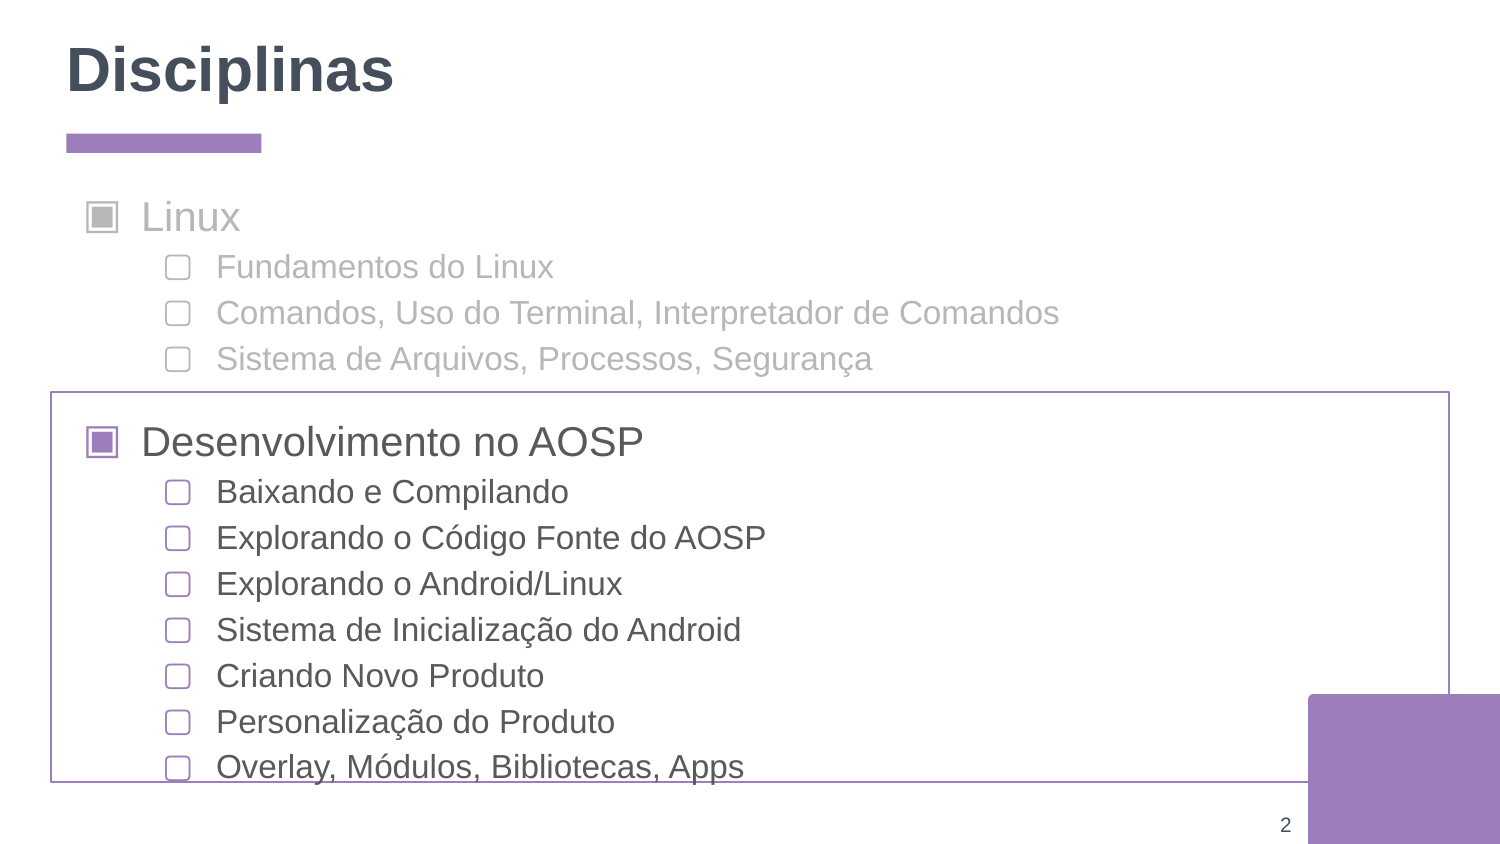

# Disciplinas
Linux
Fundamentos do Linux
Comandos, Uso do Terminal, Interpretador de Comandos
Sistema de Arquivos, Processos, Segurança
Desenvolvimento no AOSP
Baixando e Compilando
Explorando o Código Fonte do AOSP
Explorando o Android/Linux
Sistema de Inicialização do Android
Criando Novo Produto
Personalização do Produto
Overlay, Módulos, Bibliotecas, Apps
2